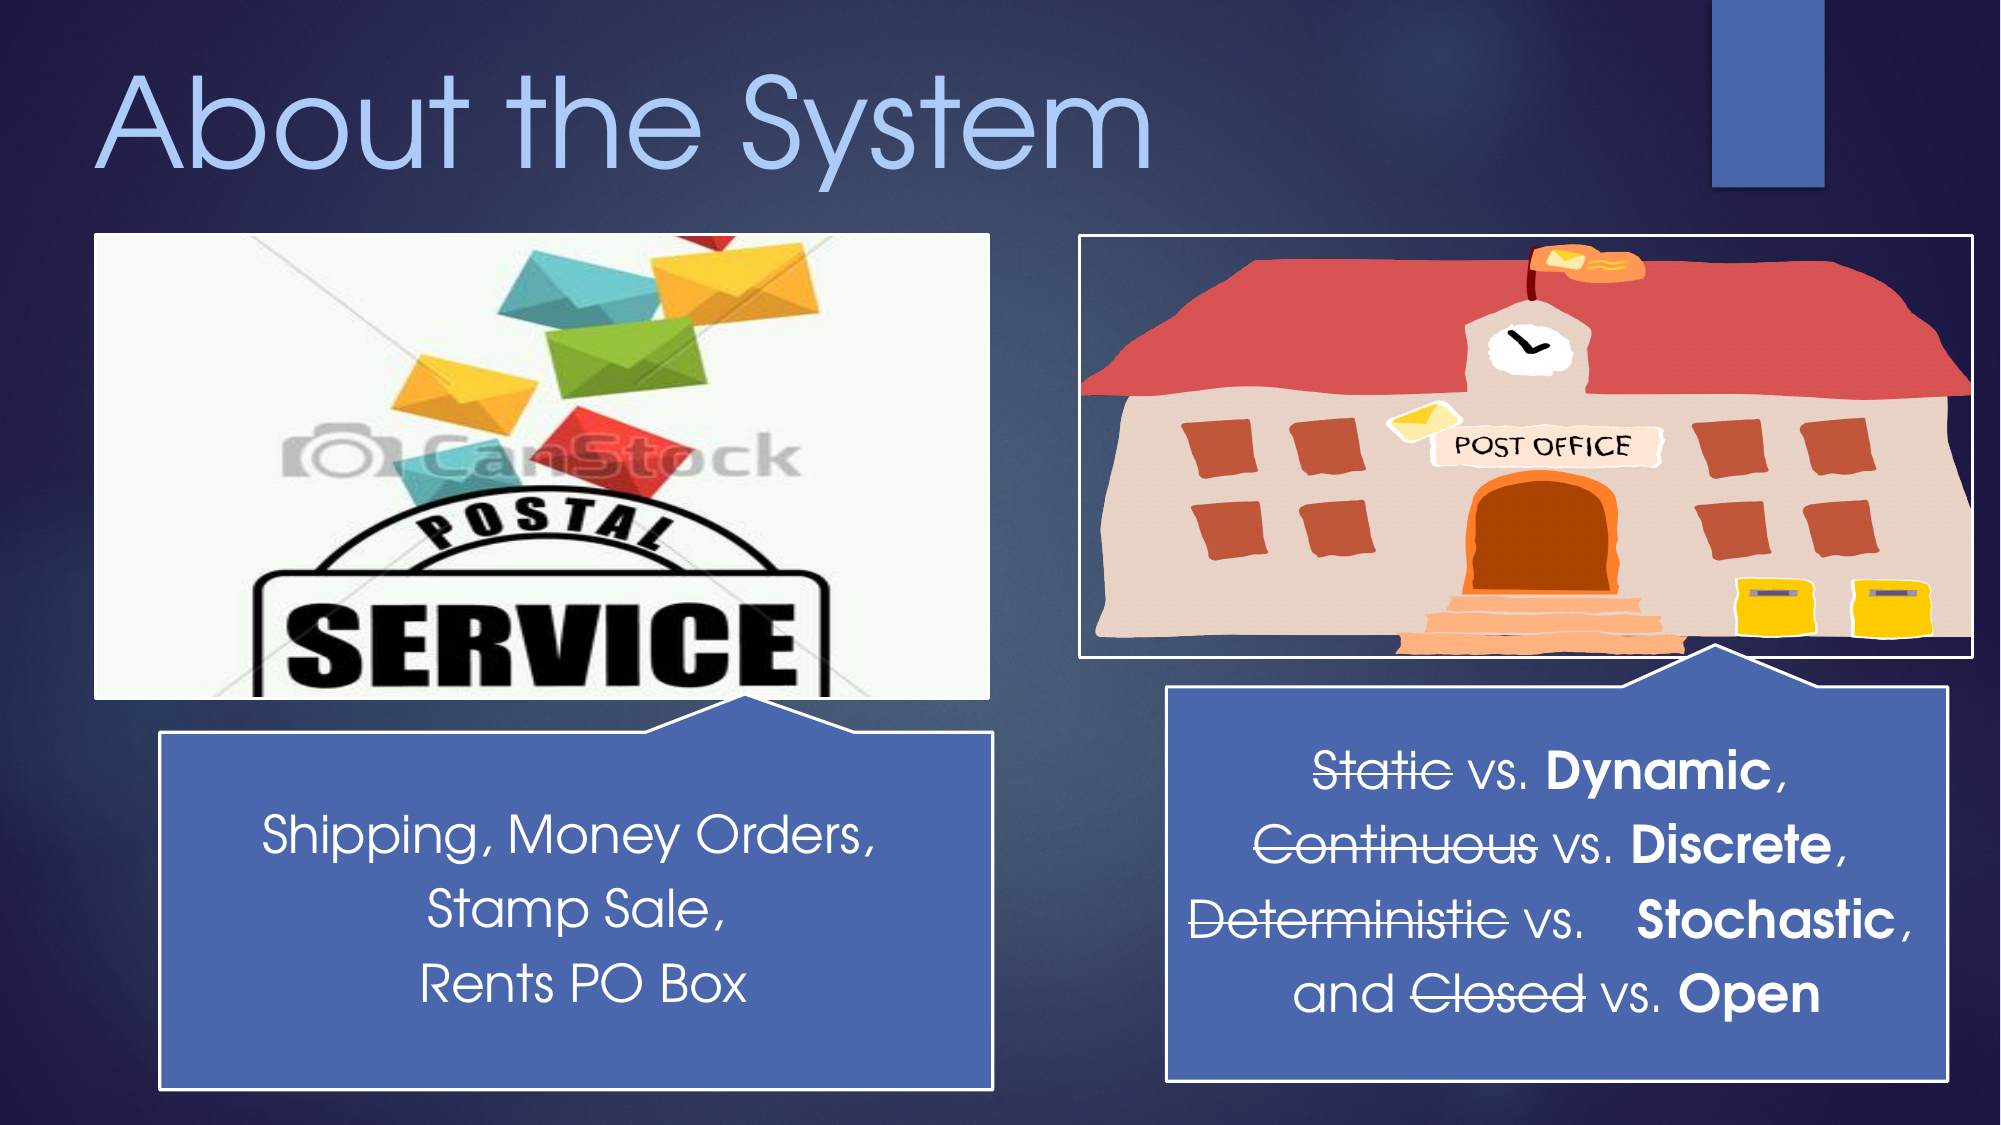

# About the System
Shipping, Money Orders,
Stamp Sale,
 Rents PO Box
Static vs. Dynamic,
Continuous vs. Discrete,
Deterministic vs. 	Stochastic,
and Closed vs. Open